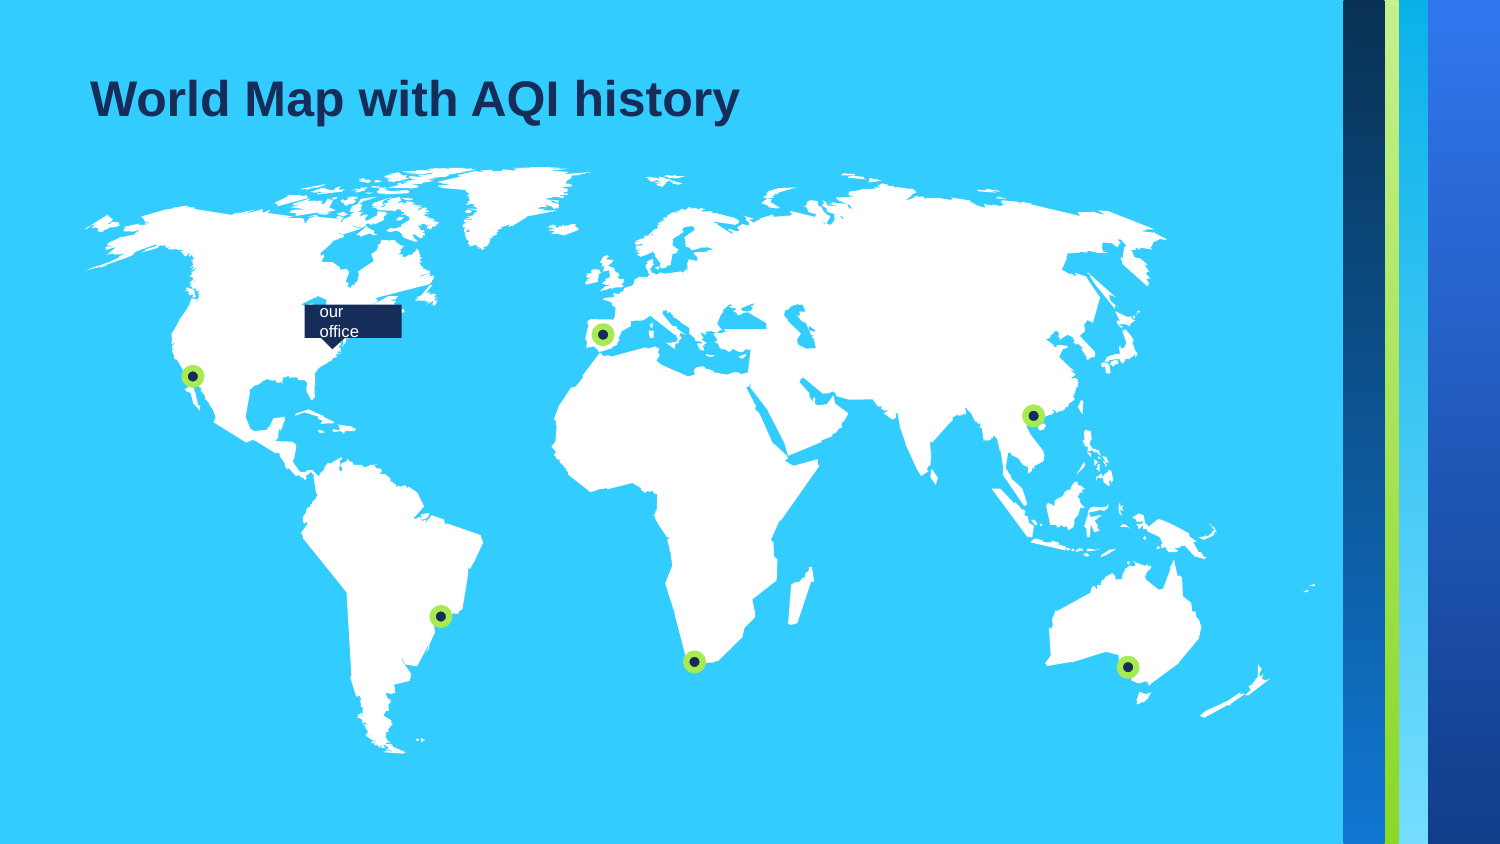

World Map with AQI history

our office

11